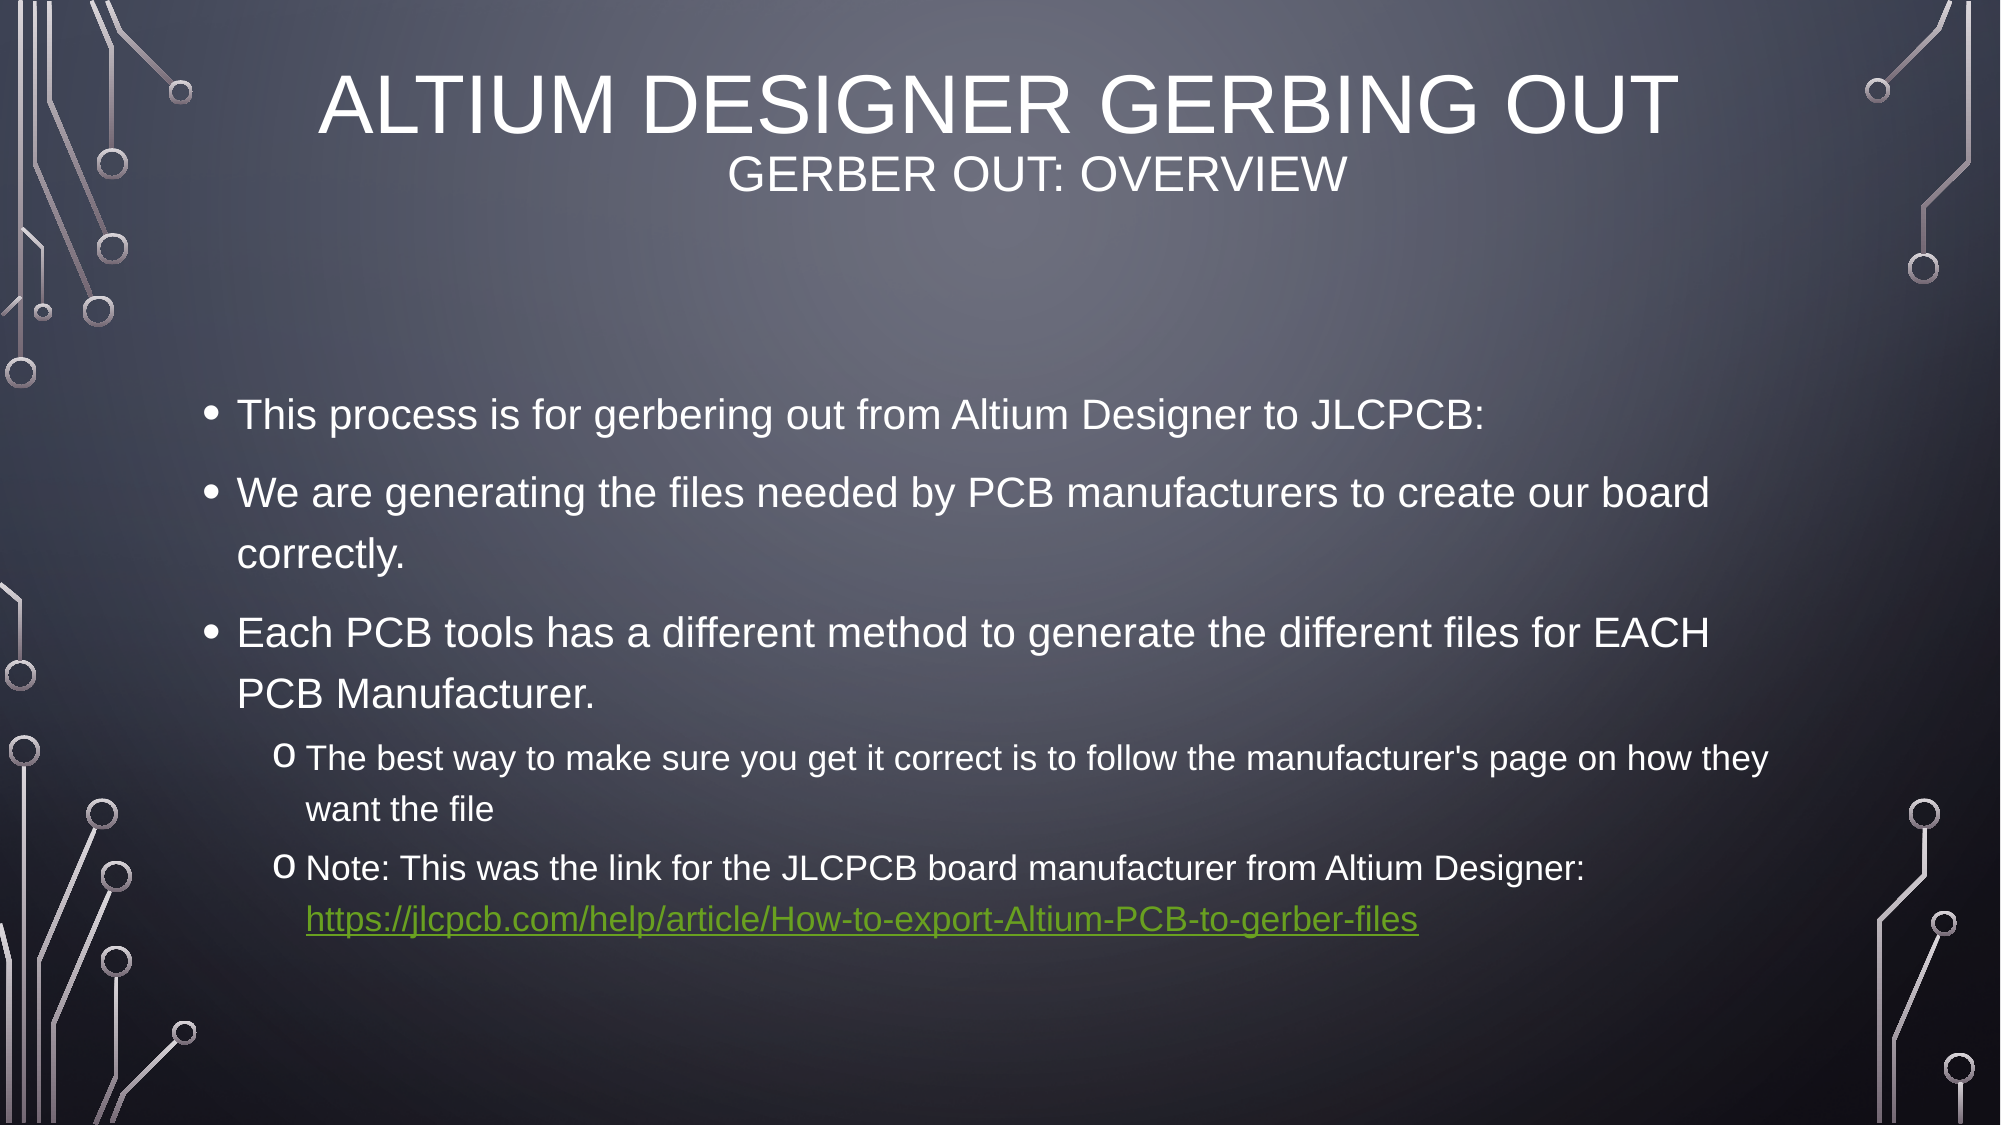

Altium Designer GERBING OUT
Gerber Out: Overview
This process is for gerbering out from Altium Designer to JLCPCB:
We are generating the files needed by PCB manufacturers to create our board correctly.
Each PCB tools has a different method to generate the different files for EACH PCB Manufacturer.
The best way to make sure you get it correct is to follow the manufacturer's page on how they want the file
Note: This was the link for the JLCPCB board manufacturer from Altium Designer: https://jlcpcb.com/help/article/How-to-export-Altium-PCB-to-gerber-files